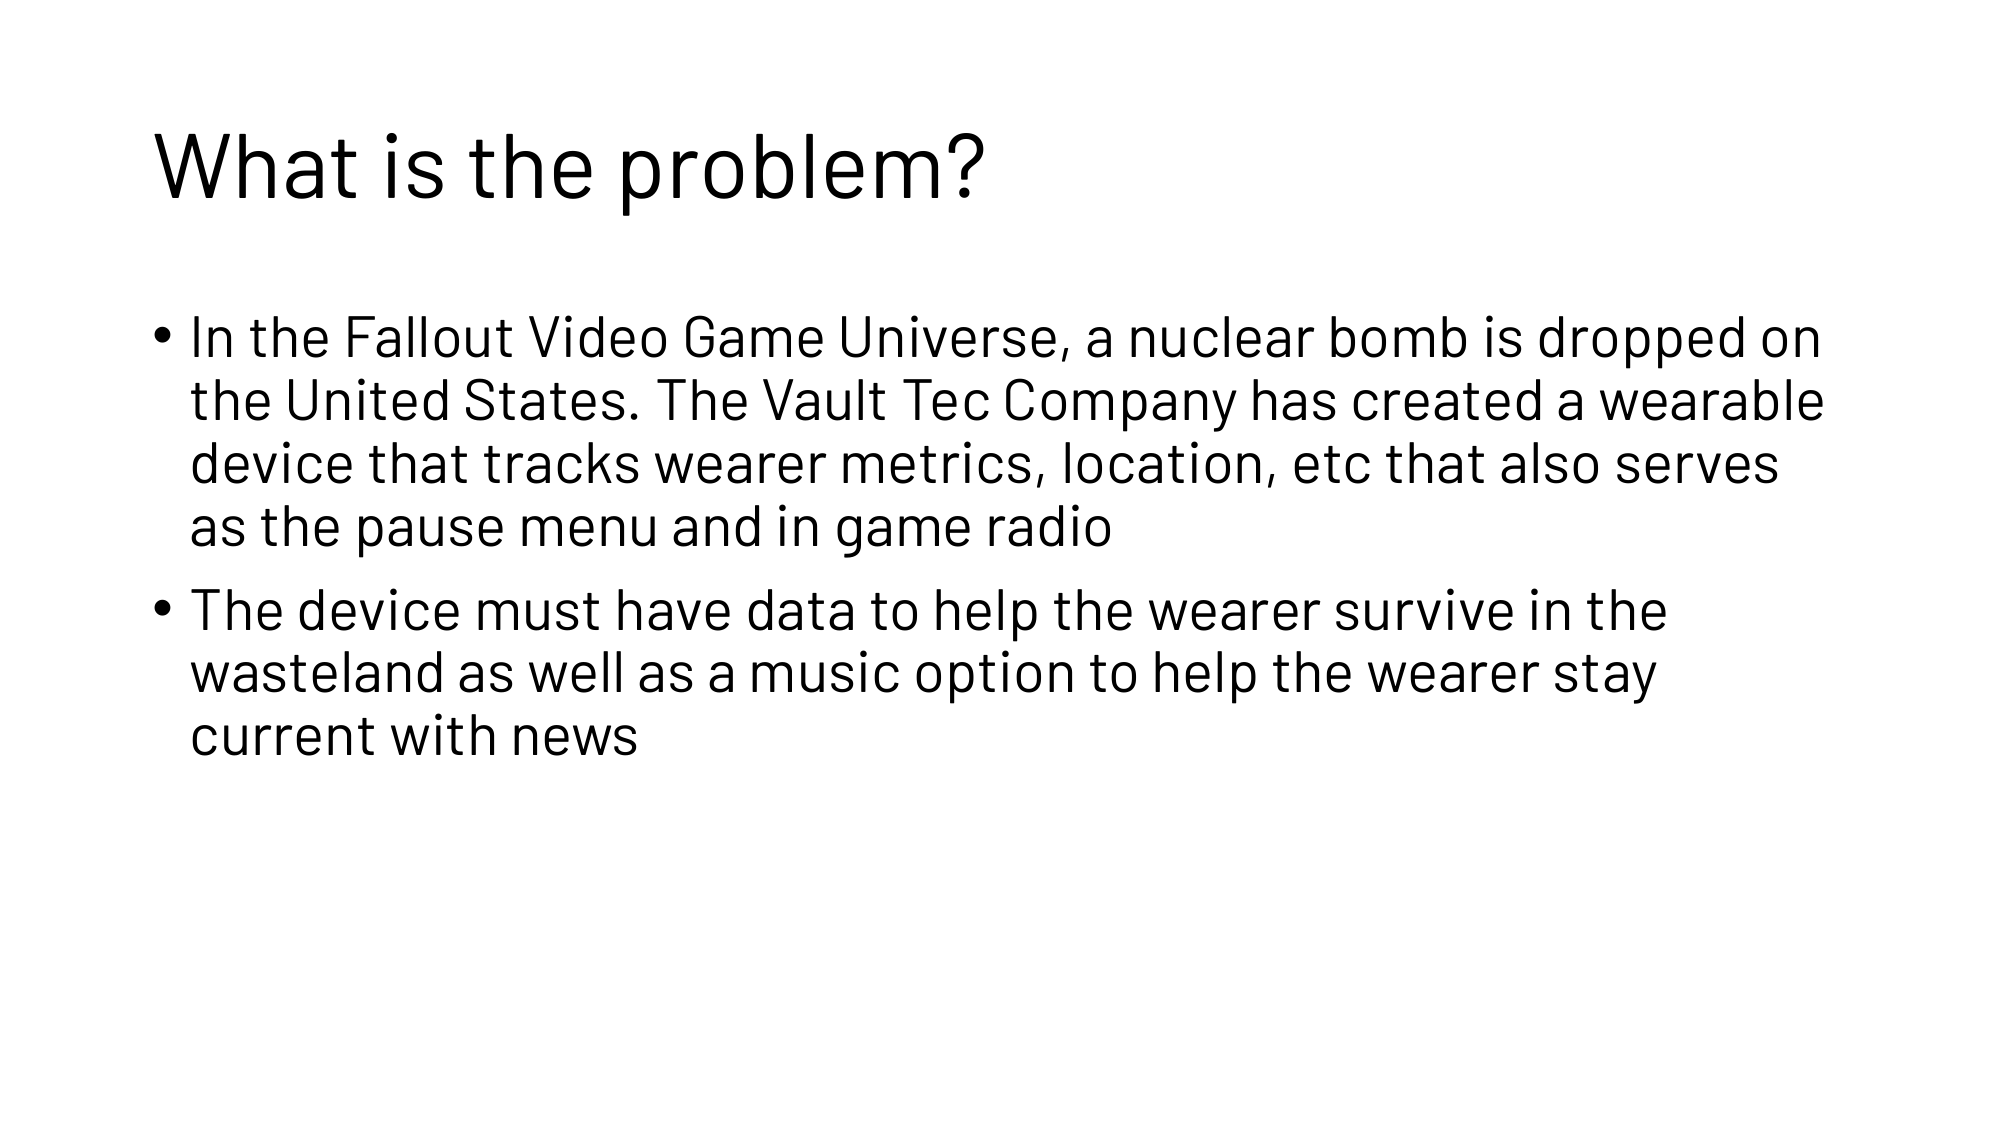

# What is the problem?
In the Fallout Video Game Universe, a nuclear bomb is dropped on the United States. The Vault Tec Company has created a wearable device that tracks wearer metrics, location, etc that also serves as the pause menu and in game radio
The device must have data to help the wearer survive in the wasteland as well as a music option to help the wearer stay current with news